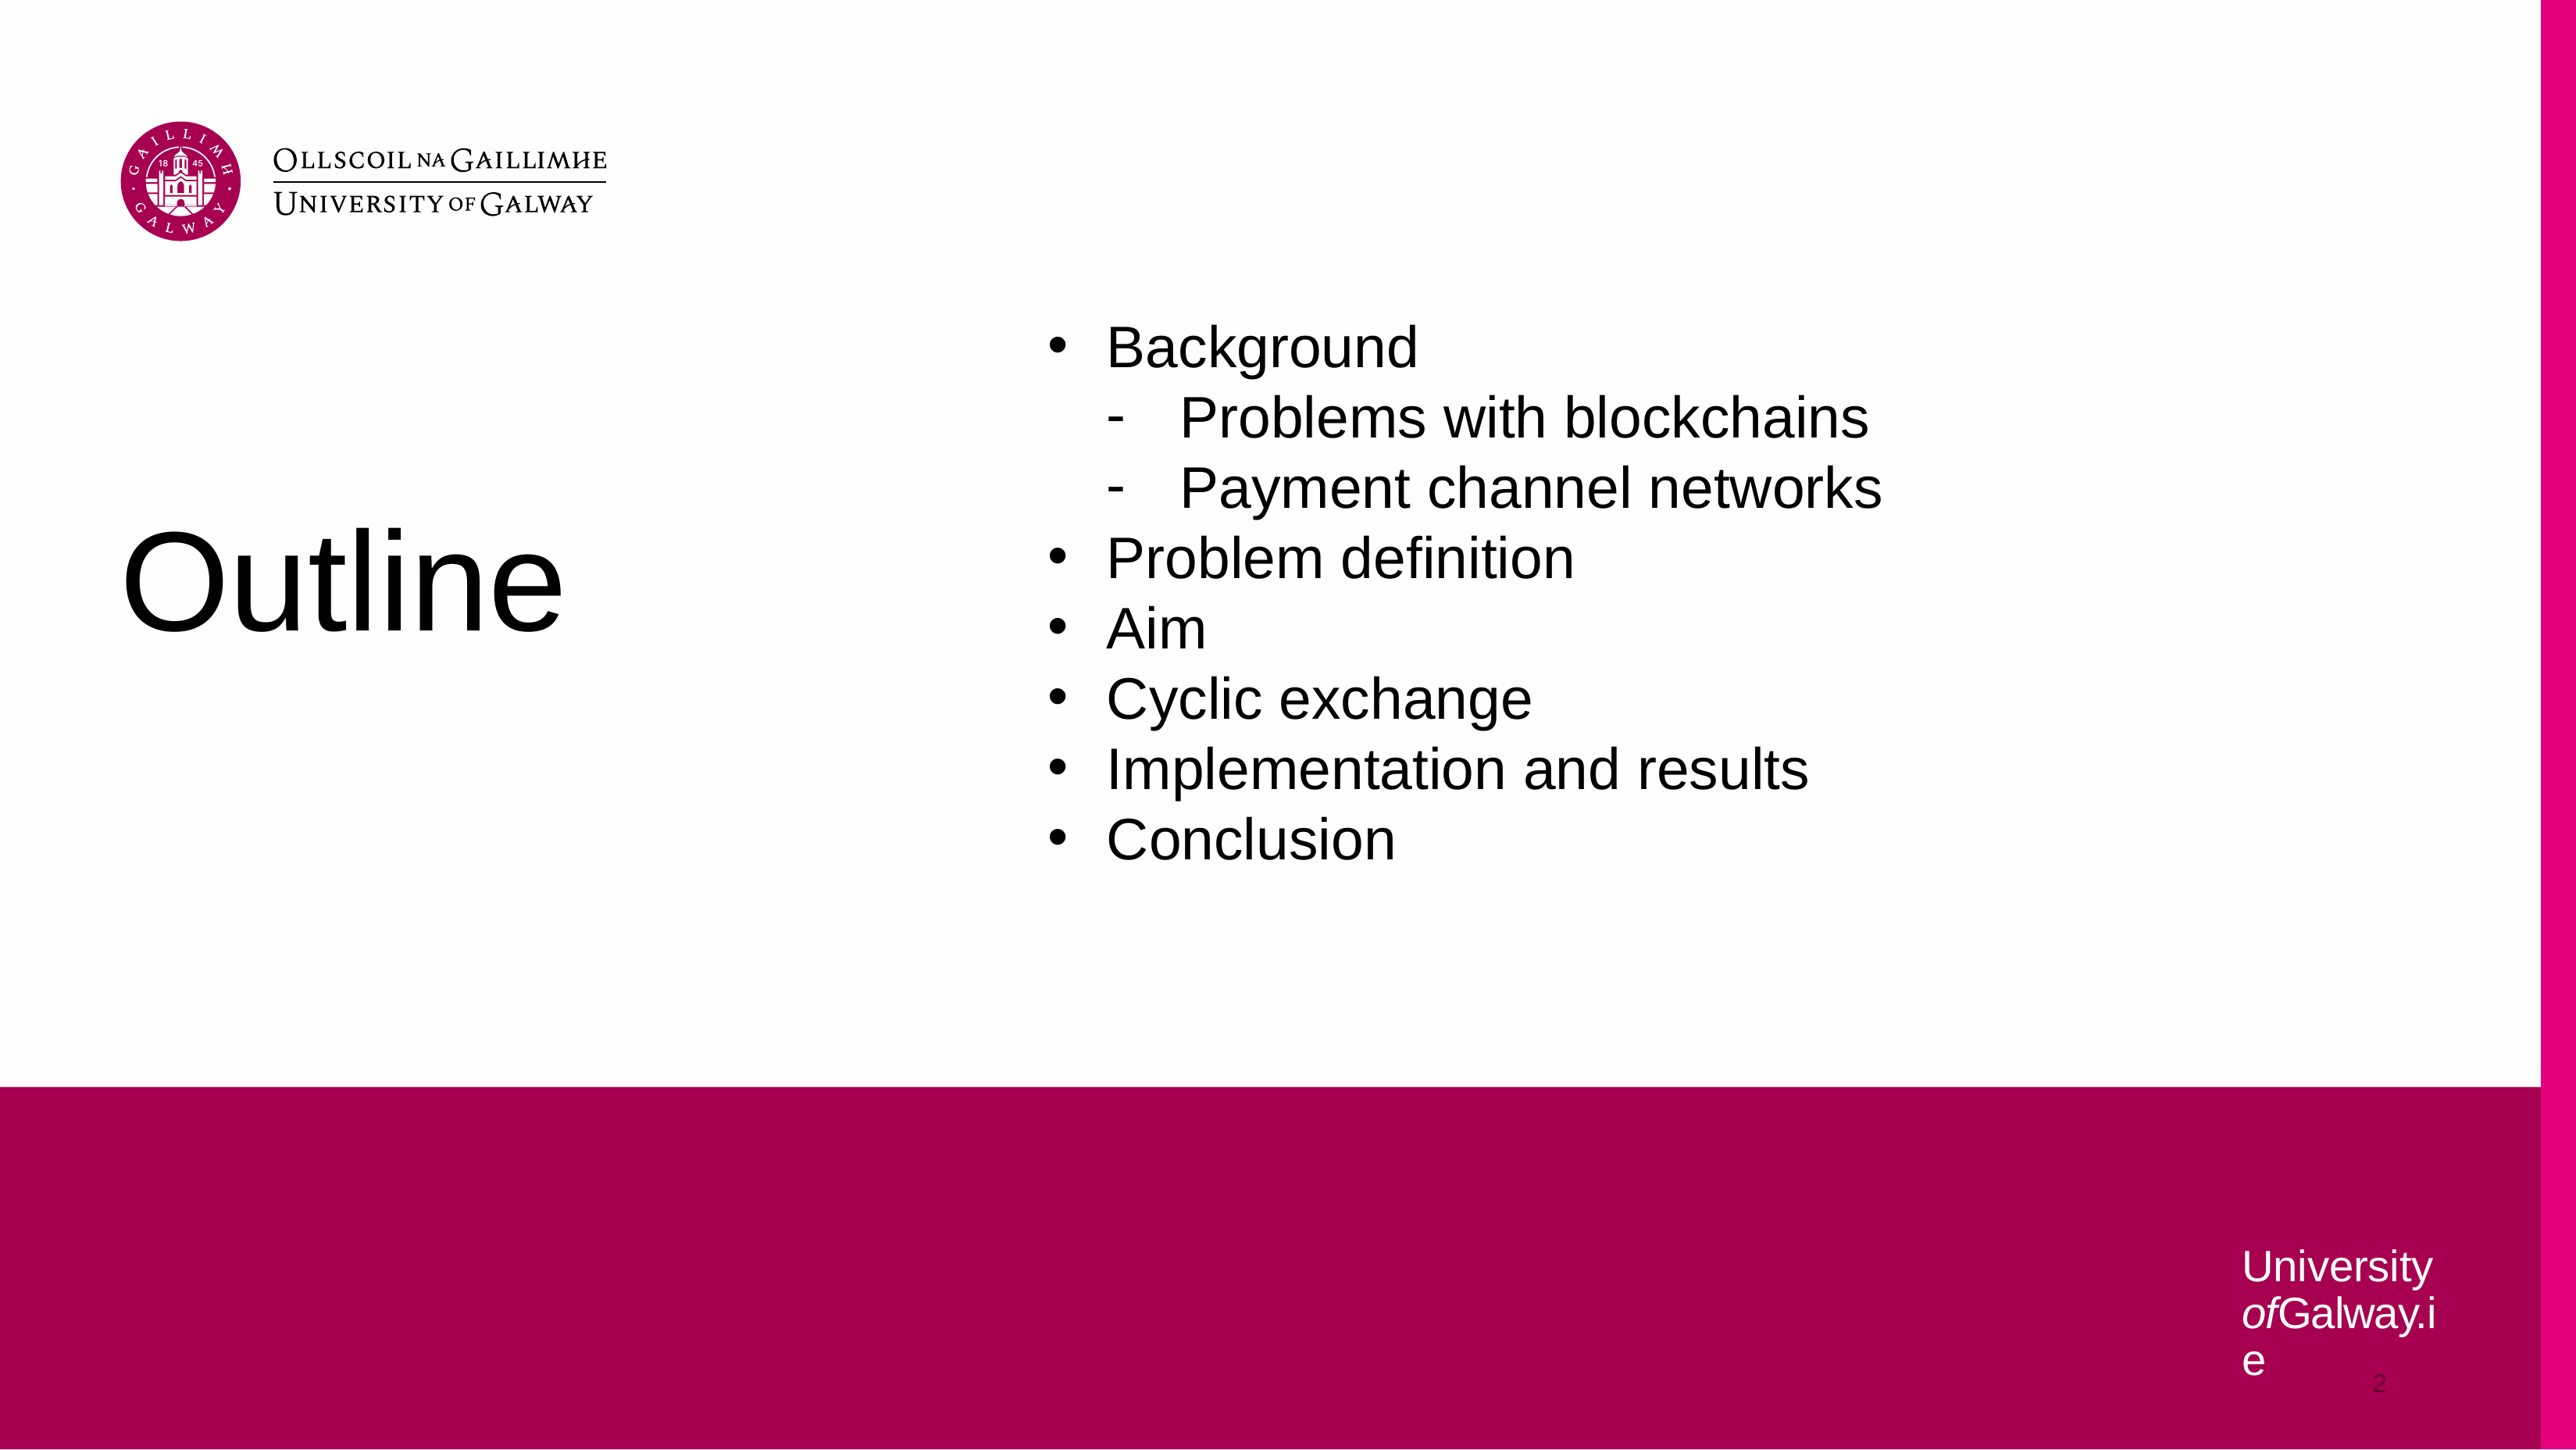

Background
Problems with blockchains
Payment channel networks
Problem definition
Aim
Cyclic exchange
Implementation and results
Conclusion

# Outline
2